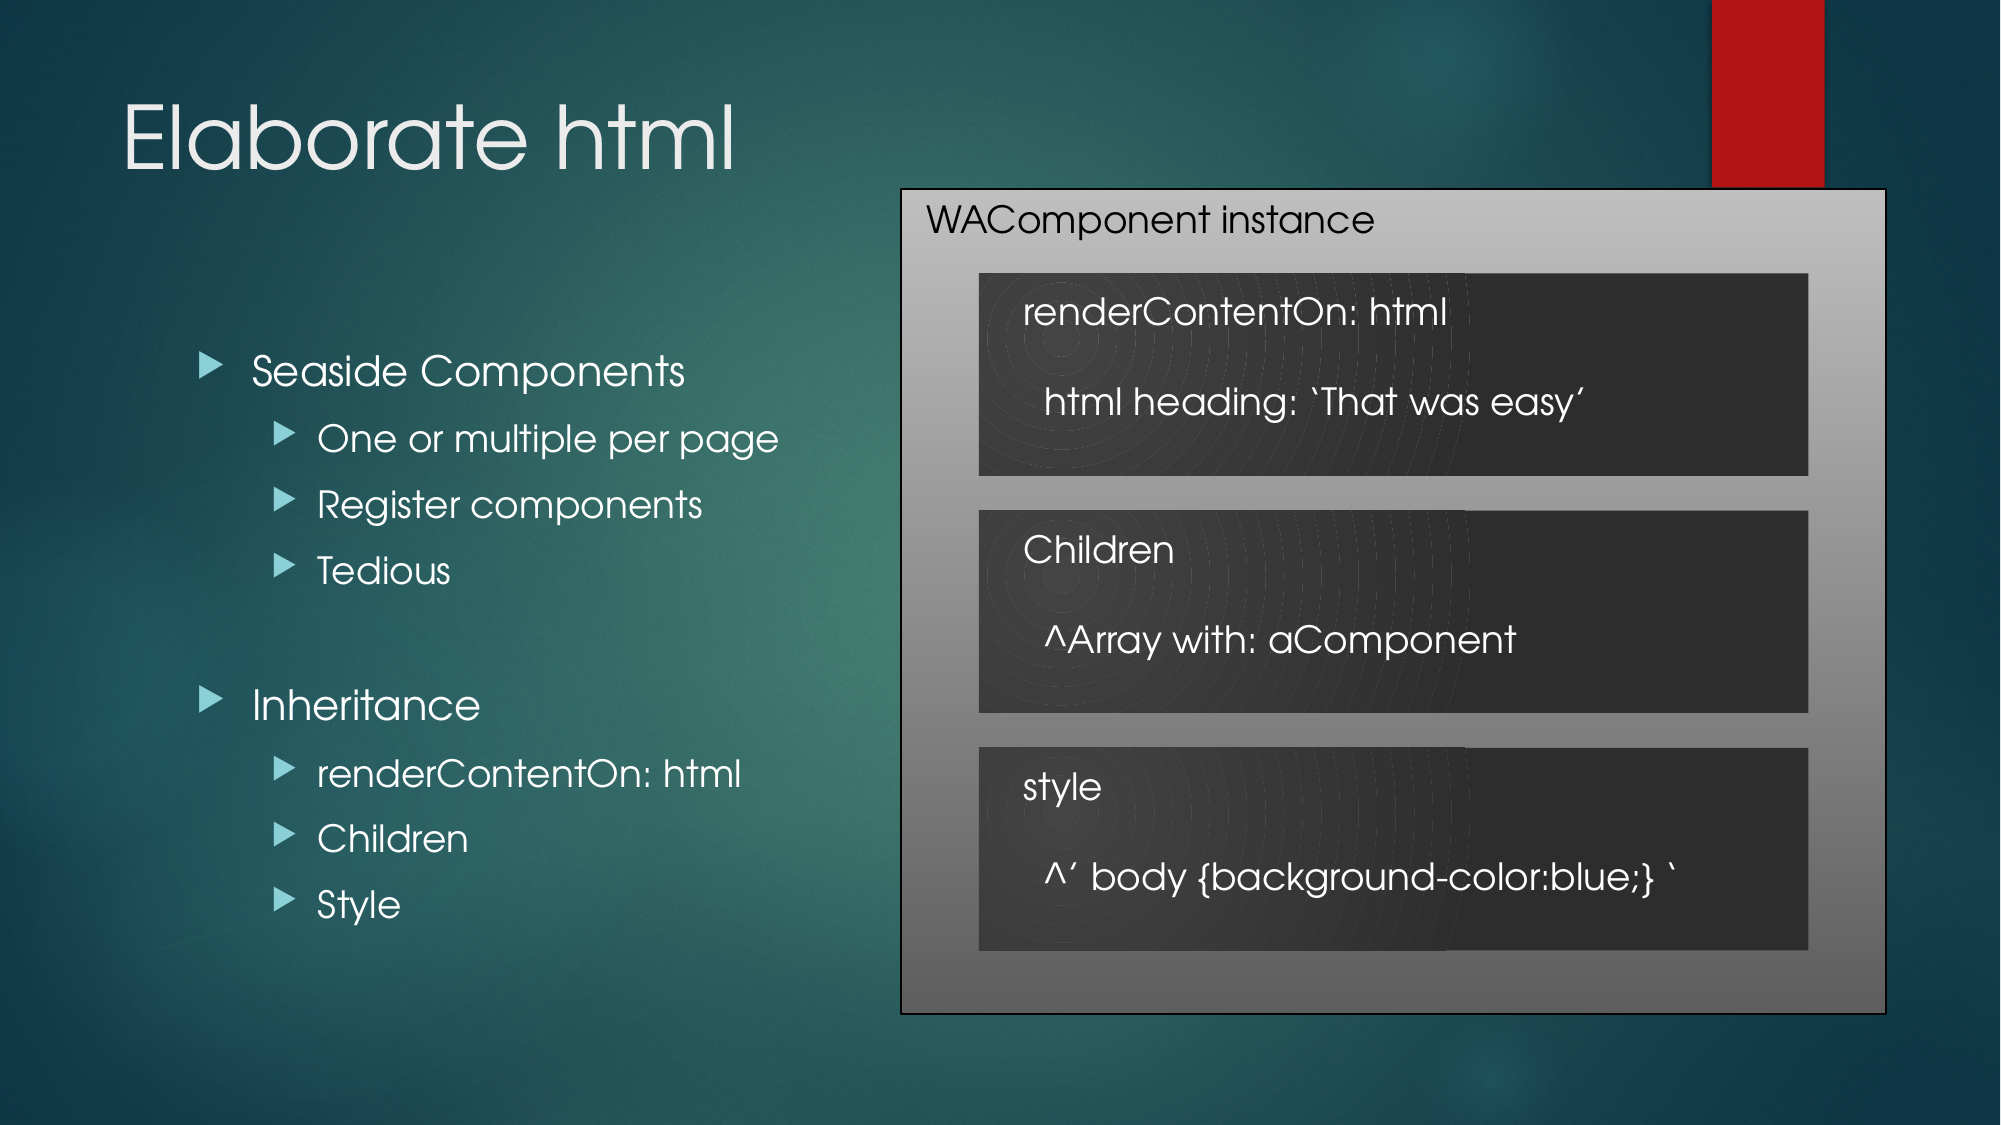

# Elaborate html
 WAComponent instance

renderContentOn: html

  html heading: ‘That was easy’

Seaside Components
One or multiple per page
Register components
Tedious

Inheritance
renderContentOn: html
Children
Style

Children

  ^Array with: aComponent

style

  ^’ body {background-color:blue;} ‘